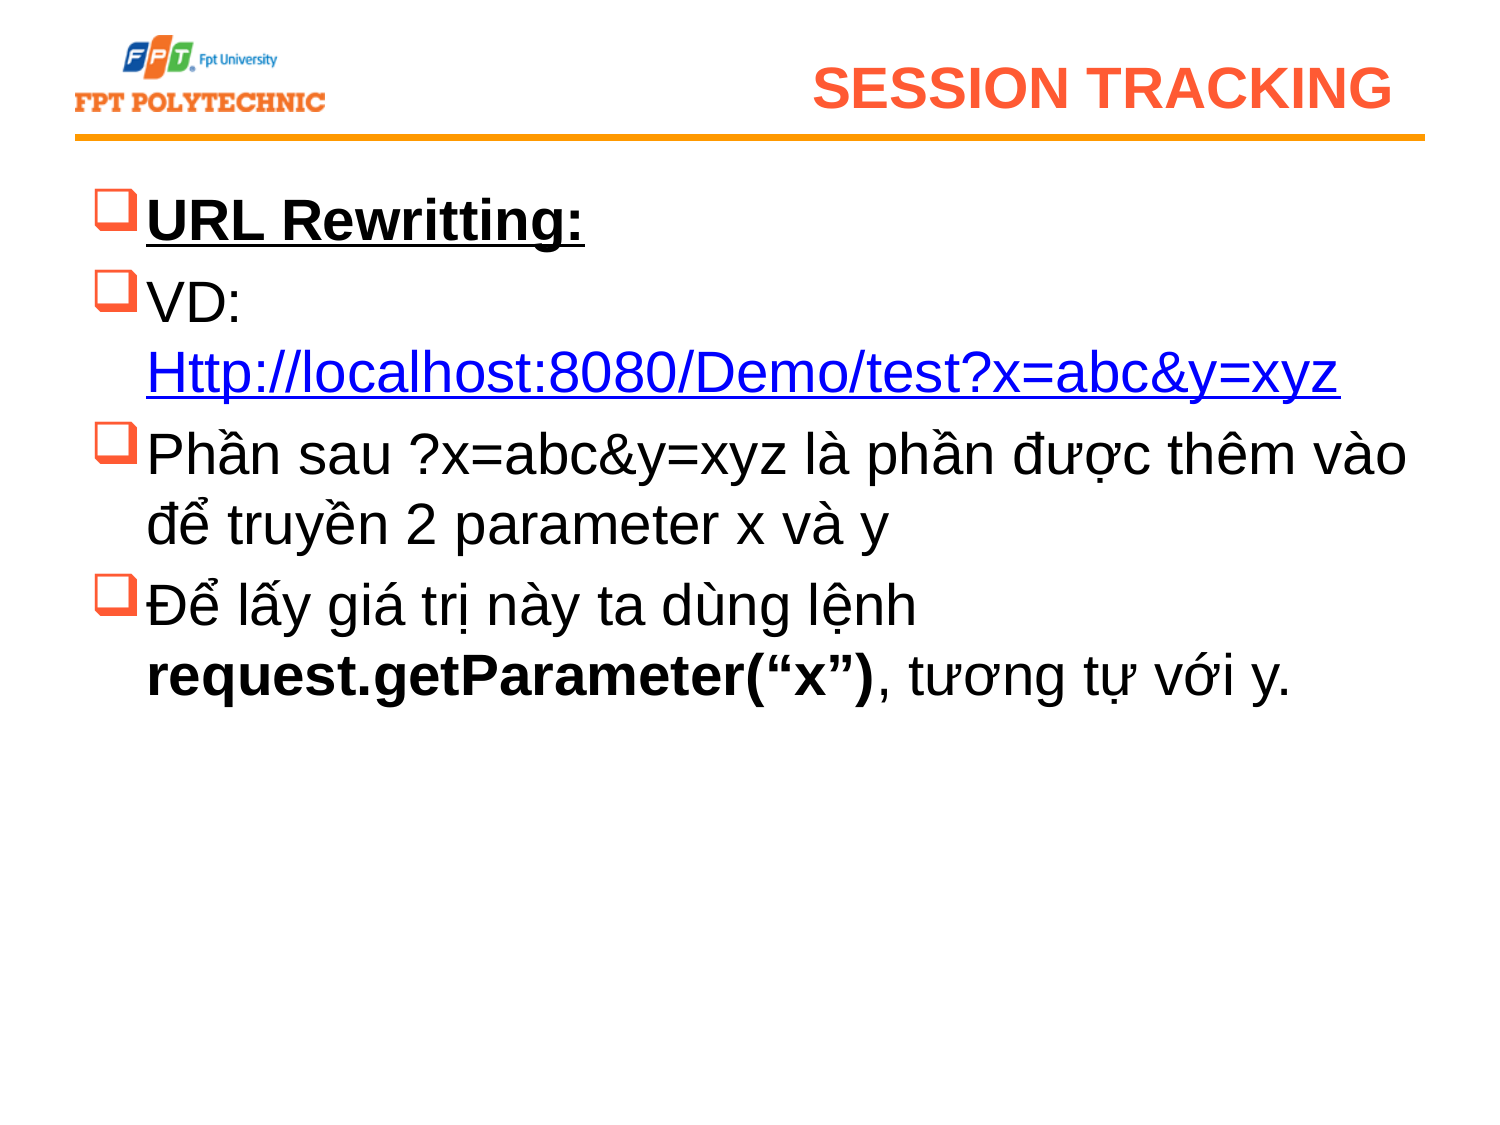

# Session Tracking
URL Rewritting:
VD: Http://localhost:8080/Demo/test?x=abc&y=xyz
Phần sau ?x=abc&y=xyz là phần được thêm vào để truyền 2 parameter x và y
Để lấy giá trị này ta dùng lệnh request.getParameter(“x”), tương tự với y.